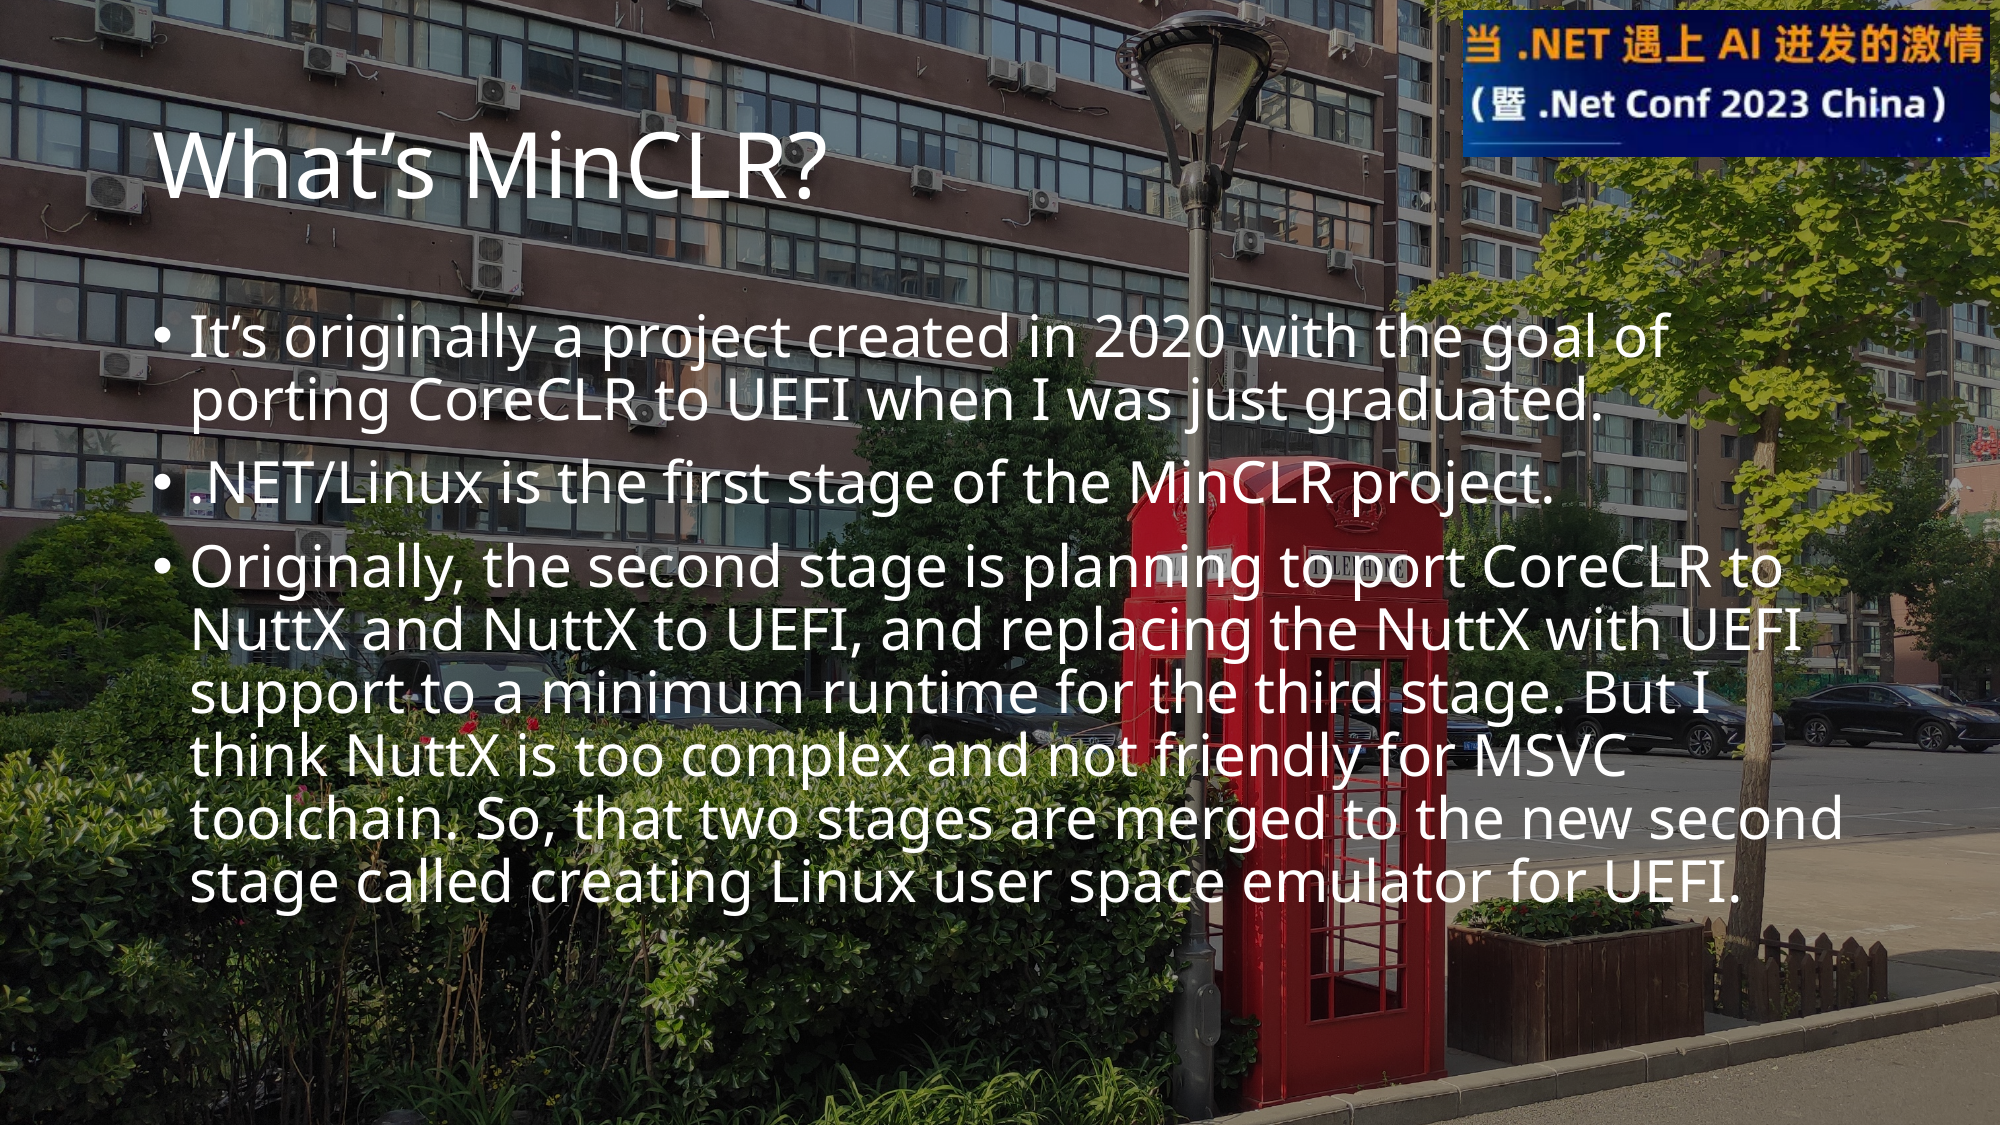

# What’s MinCLR?
It’s originally a project created in 2020 with the goal of porting CoreCLR to UEFI when I was just graduated.
.NET/Linux is the first stage of the MinCLR project.
Originally, the second stage is planning to port CoreCLR to NuttX and NuttX to UEFI, and replacing the NuttX with UEFI support to a minimum runtime for the third stage. But I think NuttX is too complex and not friendly for MSVC toolchain. So, that two stages are merged to the new second stage called creating Linux user space emulator for UEFI.